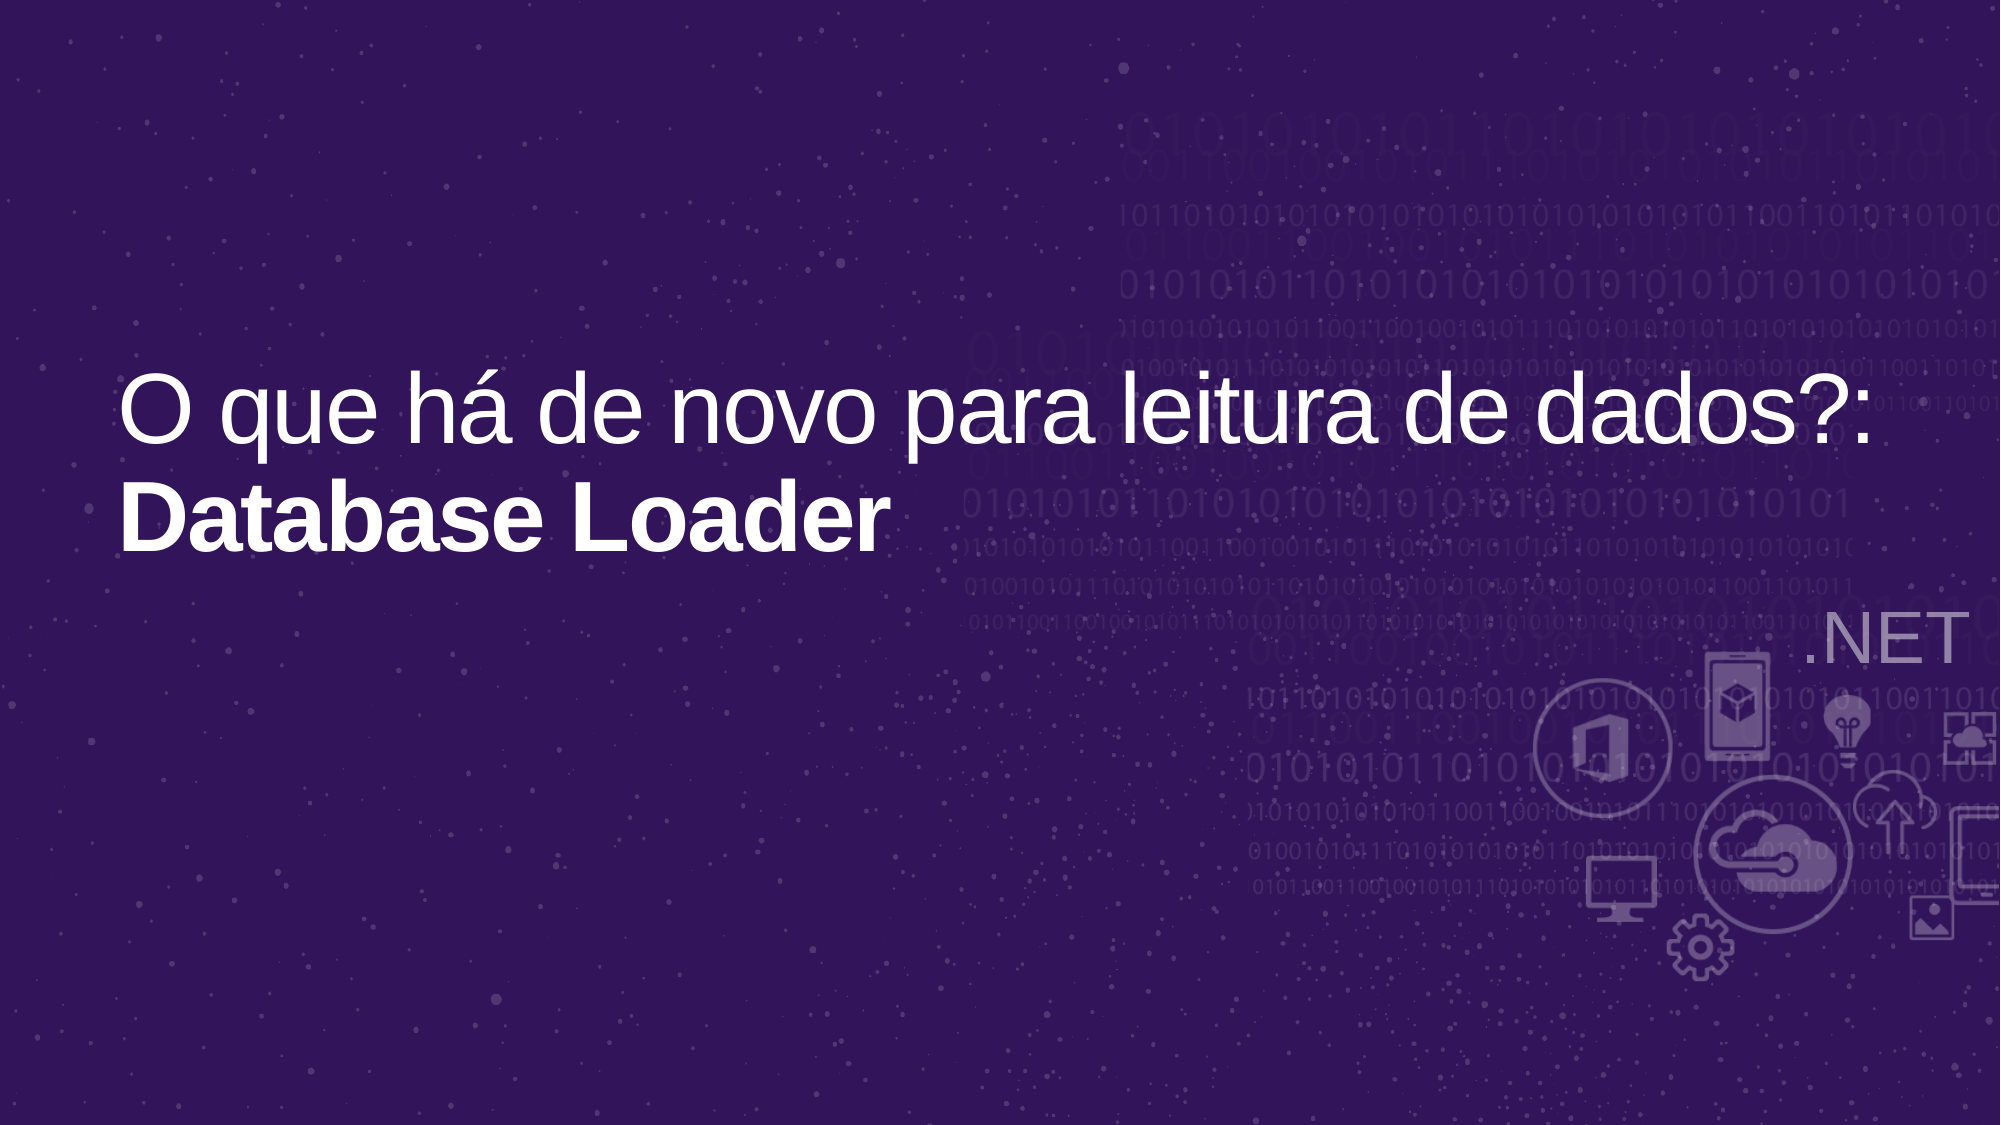

# O que há de novo para leitura de dados?: Database Loader